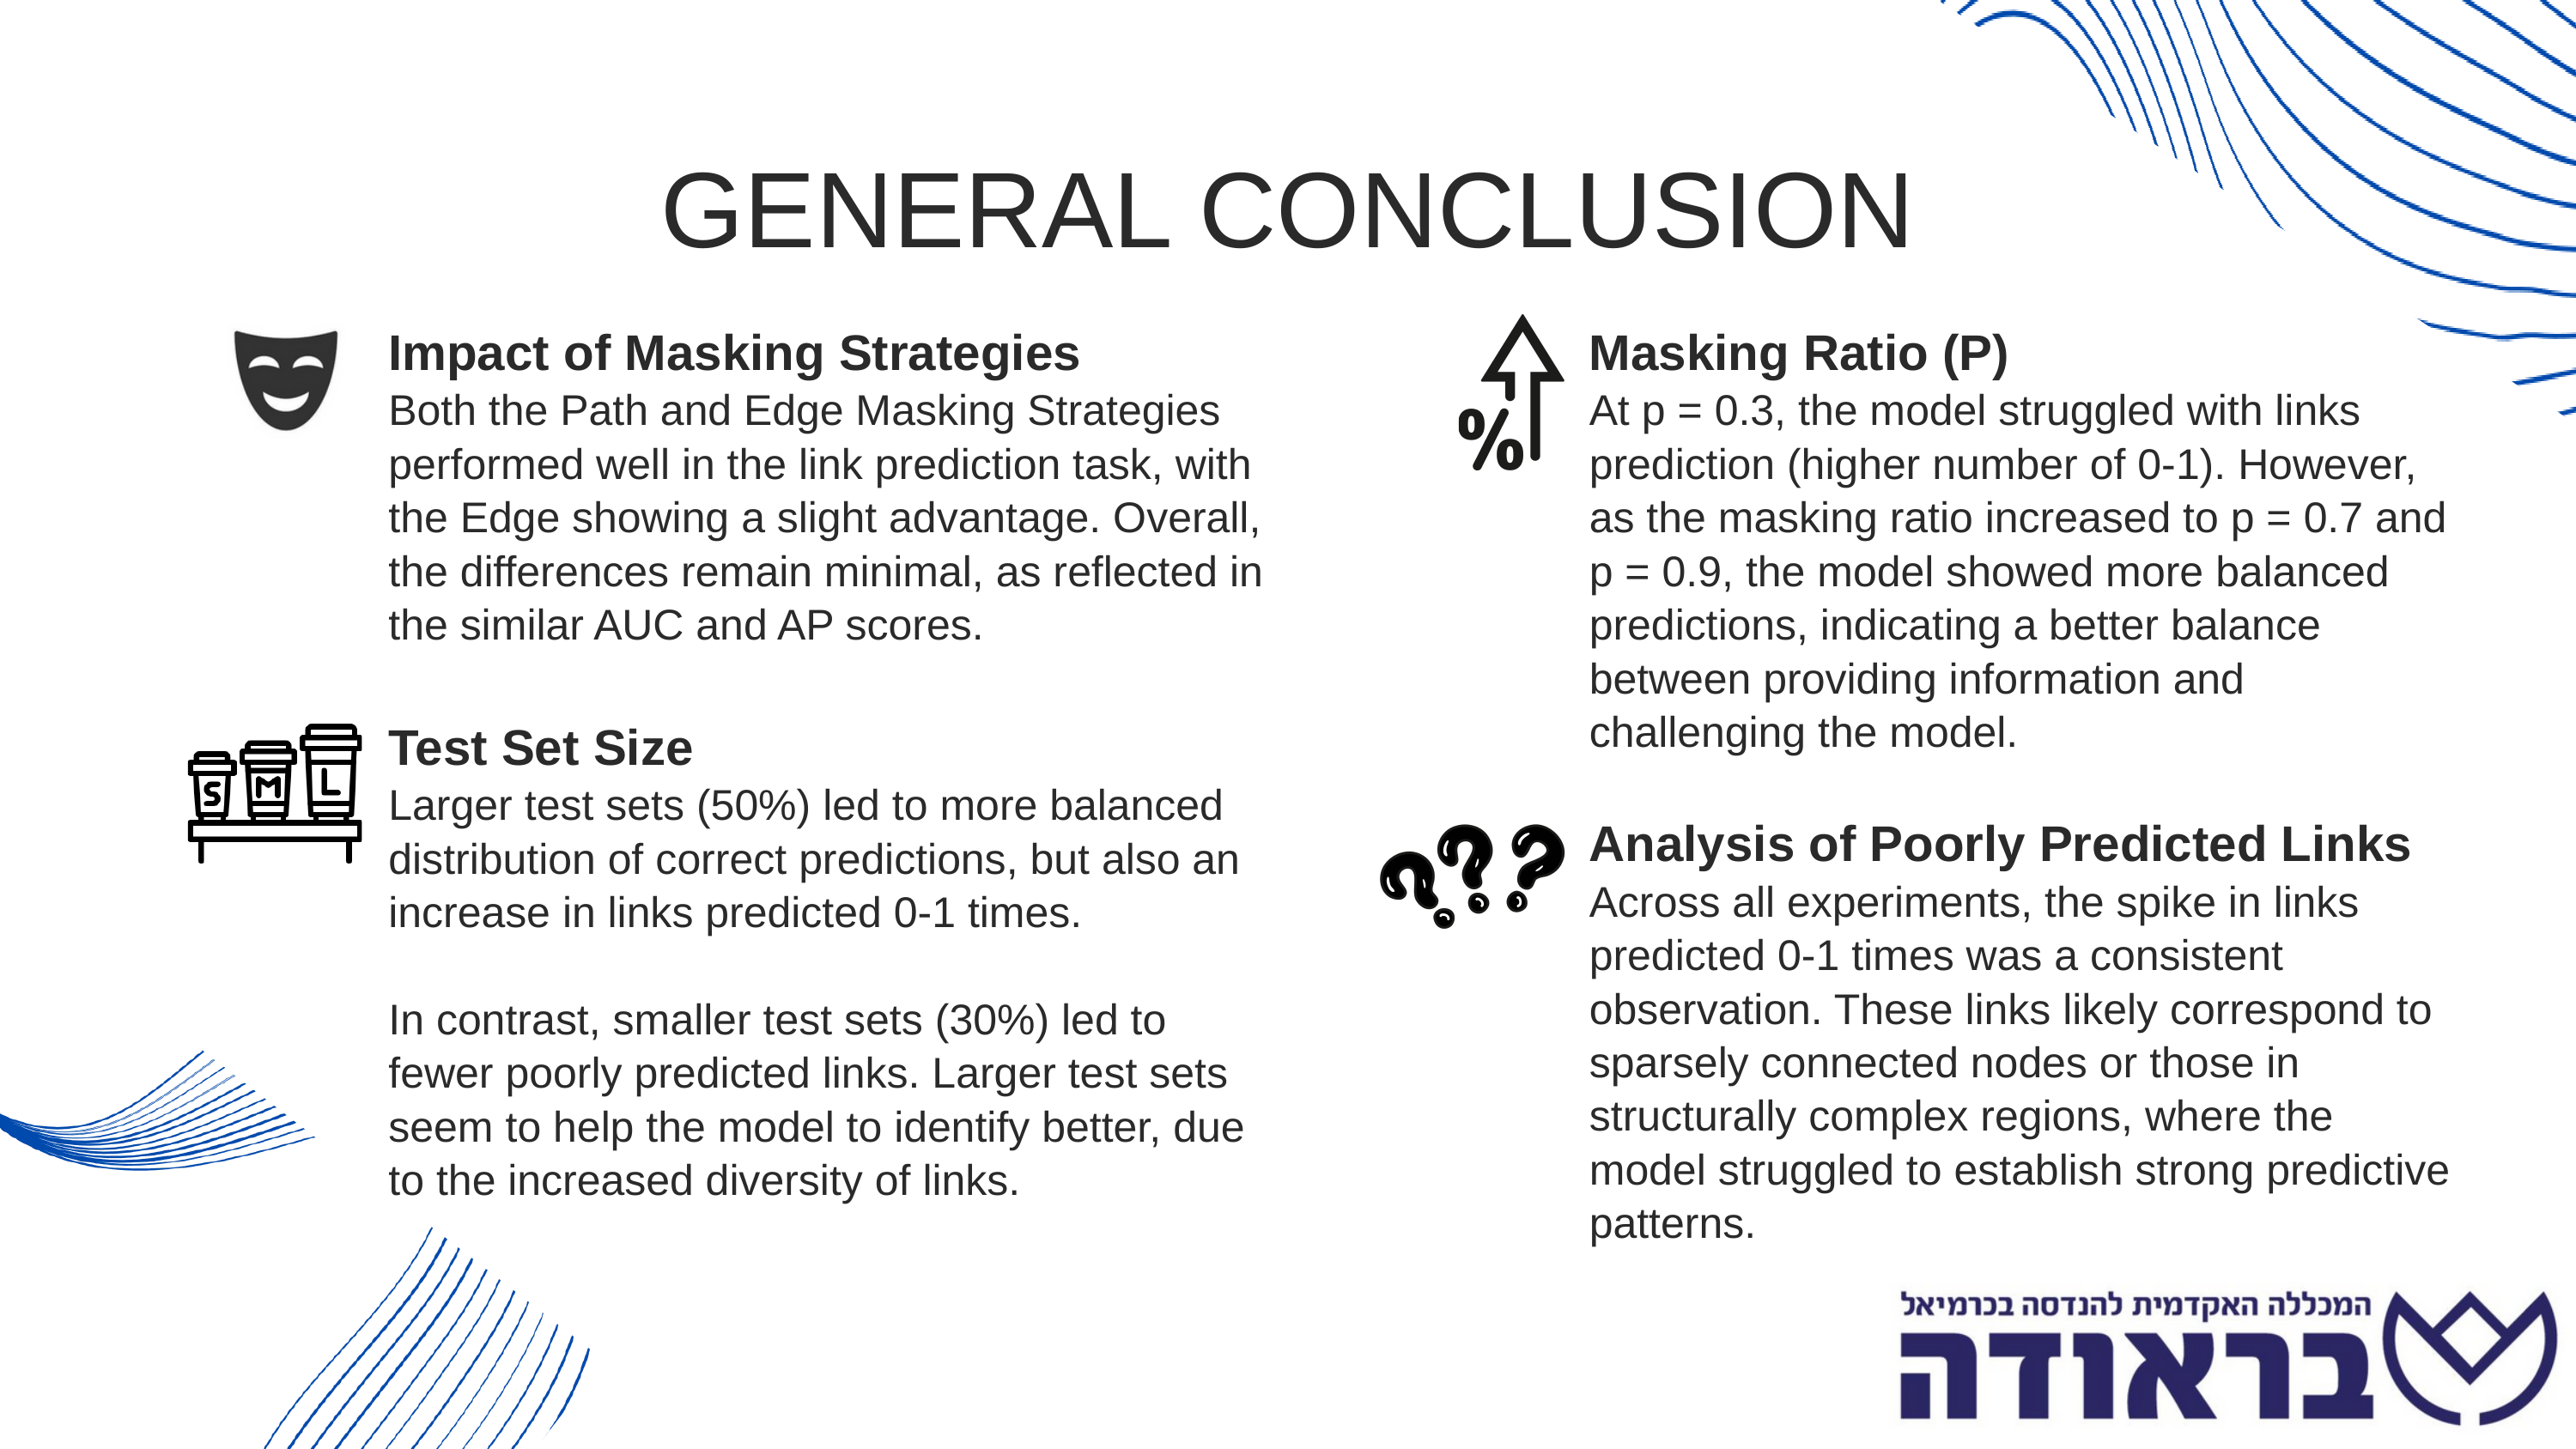

GENERAL CONCLUSION

Impact of Masking Strategies
Both the Path and Edge Masking Strategies performed well in the link prediction task, with the Edge showing a slight advantage. Overall, the differences remain minimal, as reflected in the similar AUC and AP scores.
Masking Ratio (P)
At p = 0.3, the model struggled with links prediction (higher number of 0-1). However, as the masking ratio increased to p = 0.7 and p = 0.9, the model showed more balanced predictions, indicating a better balance between providing information and challenging the model.
Test Set Size
Larger test sets (50%) led to more balanced distribution of correct predictions, but also an increase in links predicted 0-1 times.

In contrast, smaller test sets (30%) led to fewer poorly predicted links. Larger test sets seem to help the model to identify better, due to the increased diversity of links.

Analysis of Poorly Predicted Links
Across all experiments, the spike in links predicted 0-1 times was a consistent observation. These links likely correspond to sparsely connected nodes or those in structurally complex regions, where the model struggled to establish strong predictive patterns.